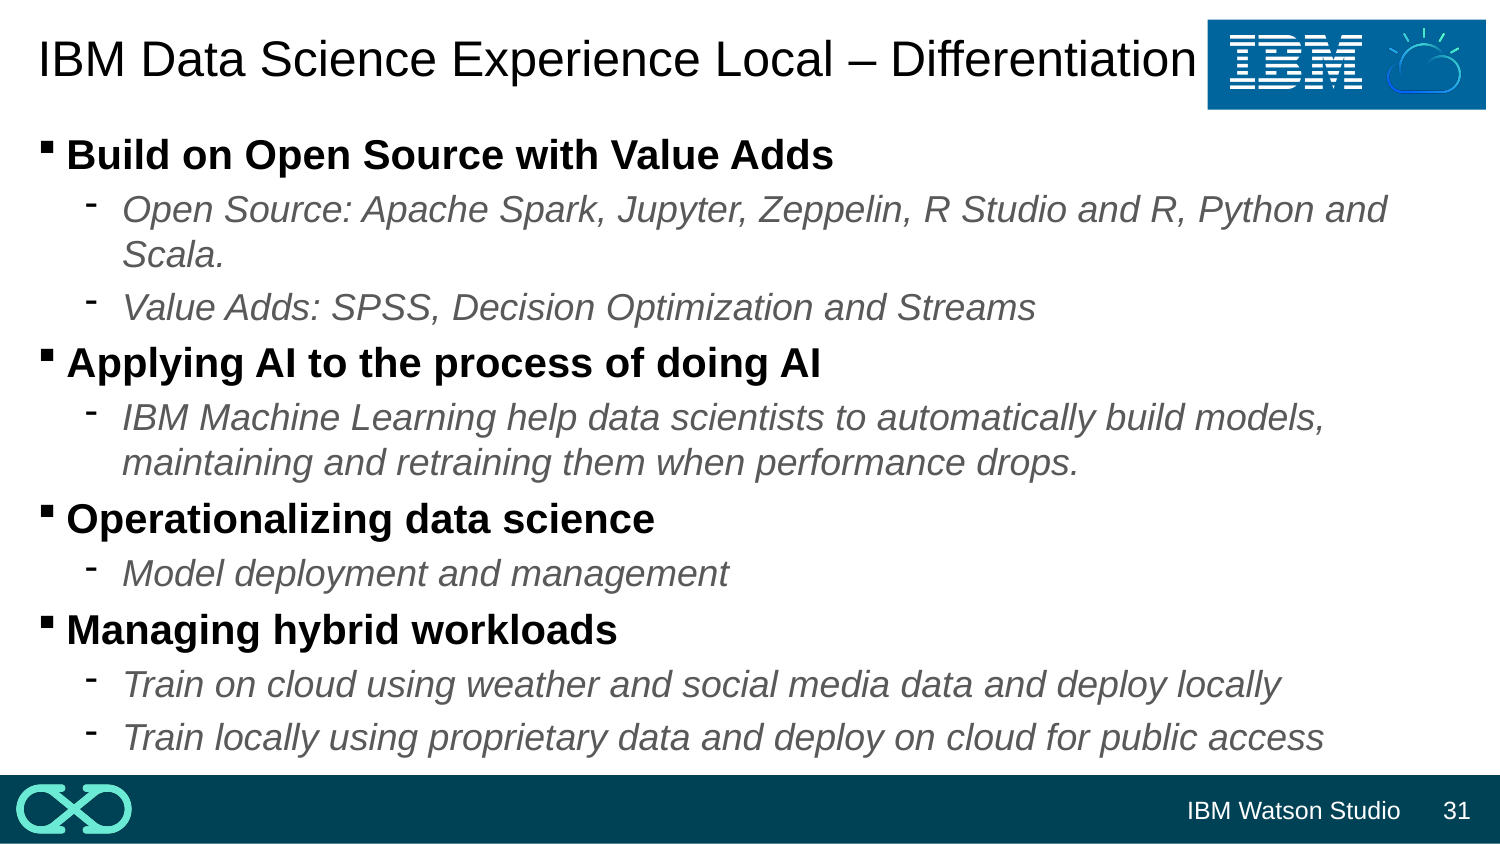

# IBM Data Science Experience Local – Differentiation
Build on Open Source with Value Adds
Open Source: Apache Spark, Jupyter, Zeppelin, R Studio and R, Python and Scala.
Value Adds: SPSS, Decision Optimization and Streams
Applying AI to the process of doing AI
IBM Machine Learning help data scientists to automatically build models, maintaining and retraining them when performance drops.
Operationalizing data science
Model deployment and management
Managing hybrid workloads
Train on cloud using weather and social media data and deploy locally
Train locally using proprietary data and deploy on cloud for public access